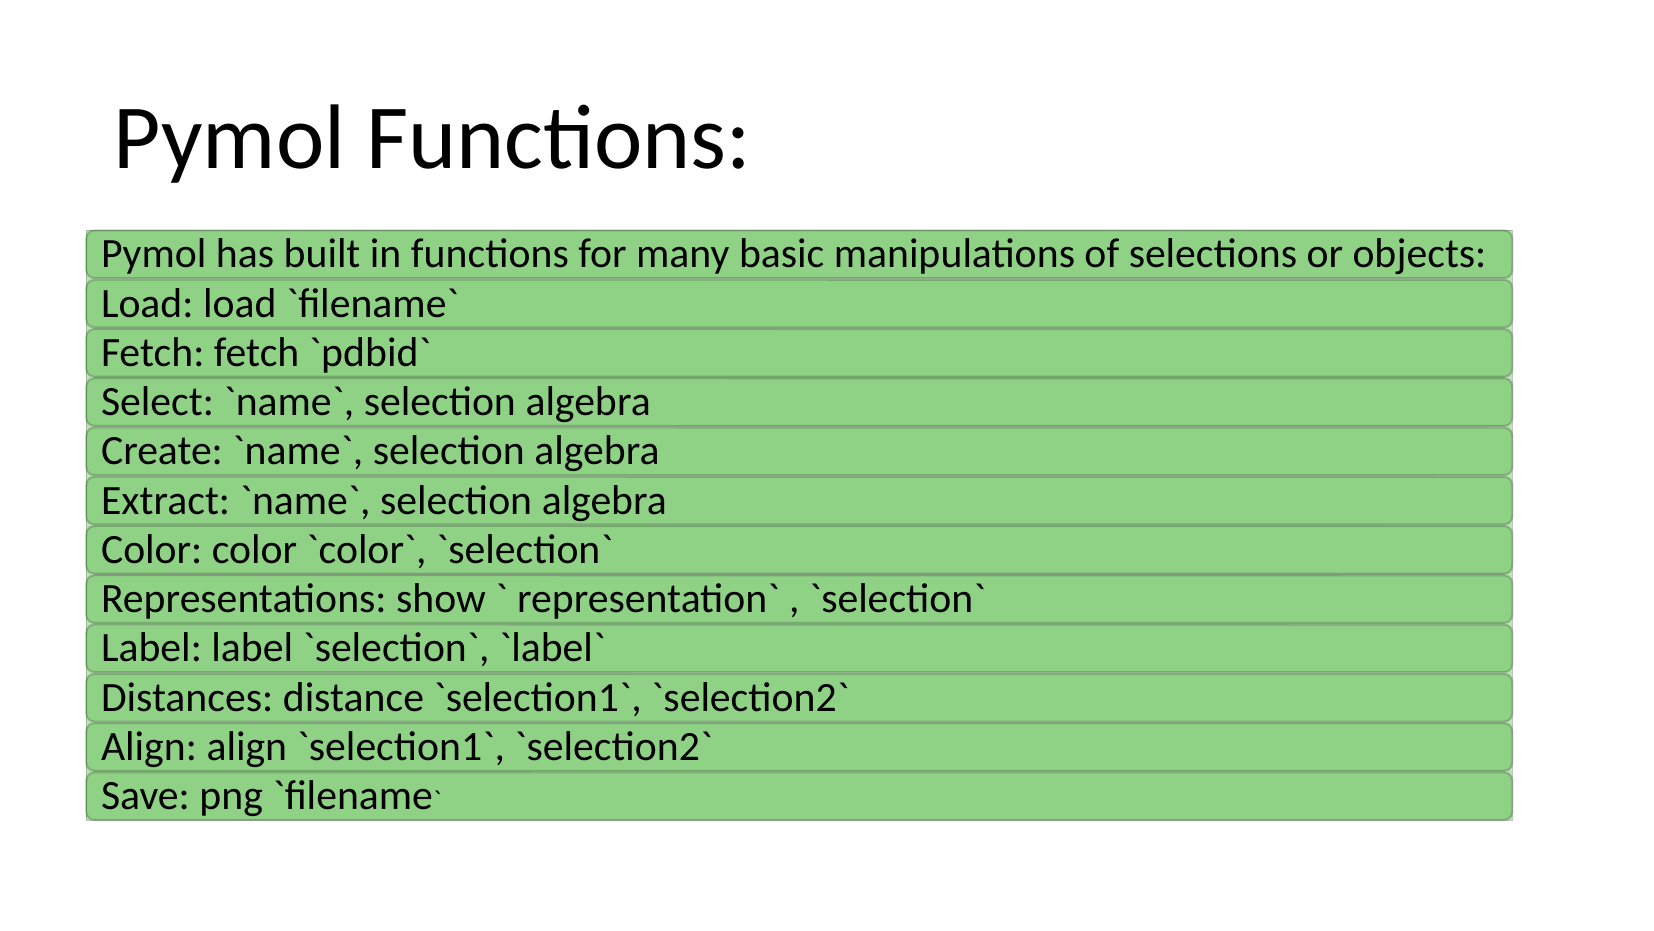

# Pymol Functions:

Pymol has built in functions for many basic manipulations of selections or objects:
Load: load `filename`
Fetch: fetch `pdbid`
Select: `name`, selection algebra
Create: `name`, selection algebra
Extract: `name`, selection algebra
Color: color `color`, `selection`
Representations: show ` representation` , `selection`
Label: label `selection`, `label`
Distances: distance `selection1`, `selection2`
Align: align `selection1`, `selection2`
Save: png `filename`